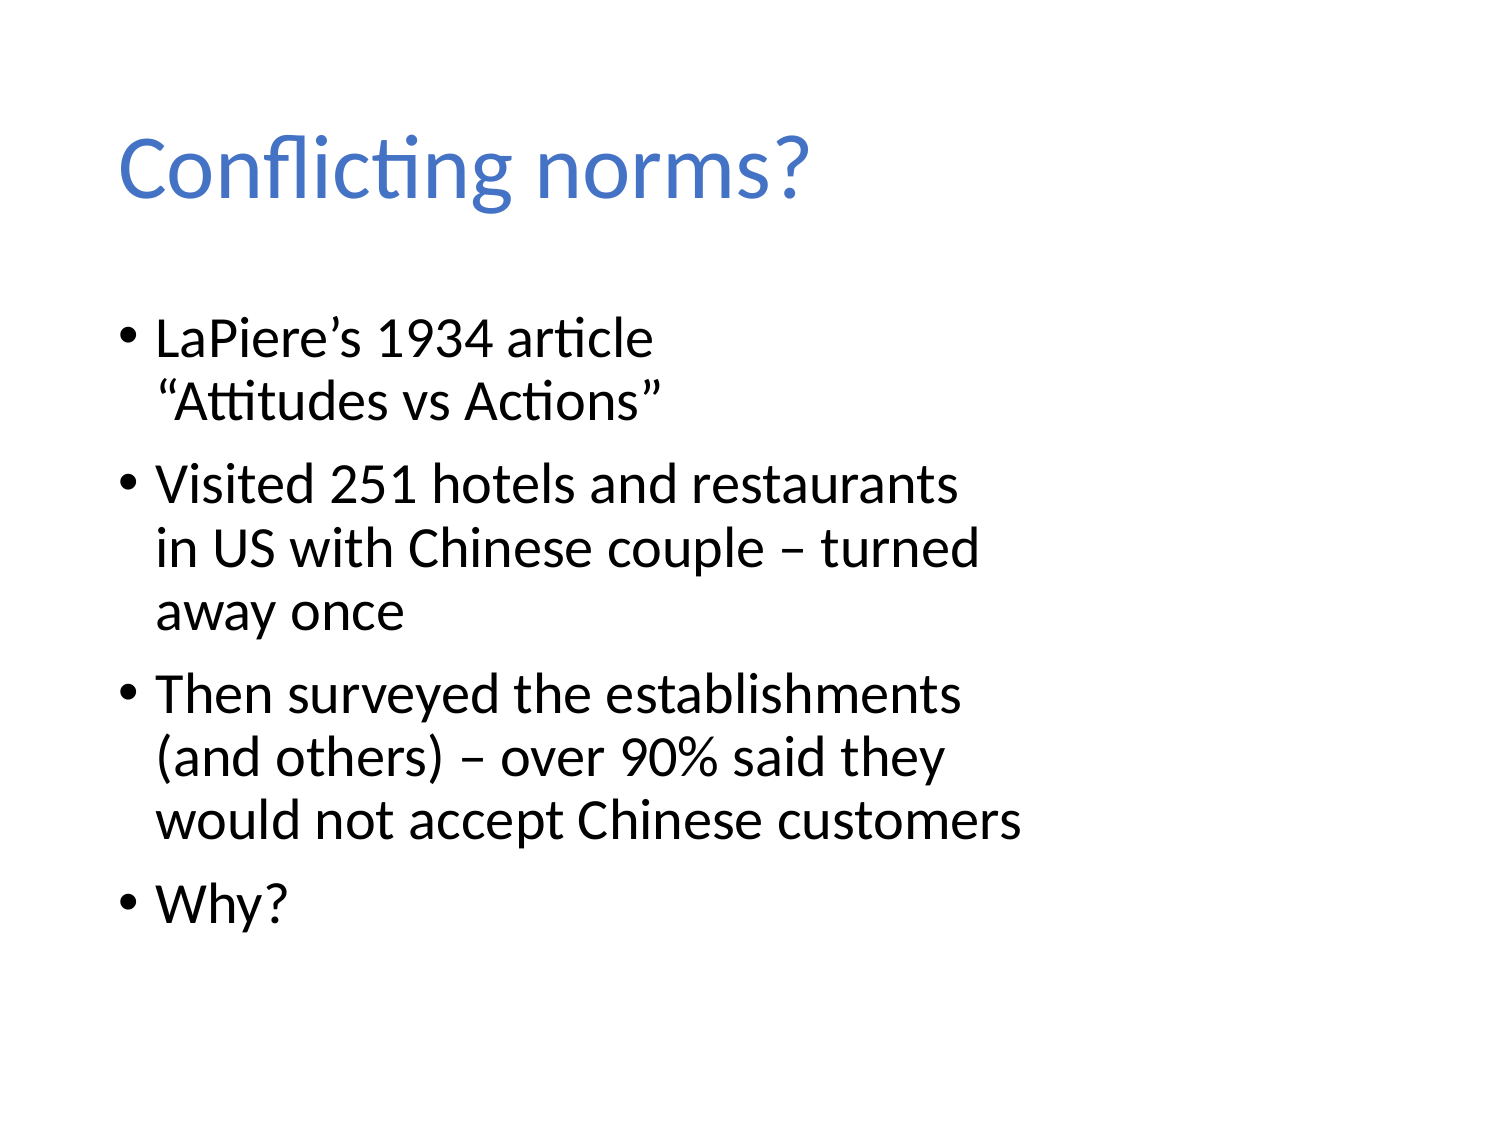

# Conflicting norms?
LaPiere’s 1934 article
“Attitudes vs Actions”
Visited 251 hotels and restaurants
in US with Chinese couple – turned
away once
Then surveyed the establishments
(and others) – over 90% said they
would not accept Chinese customers
Why?